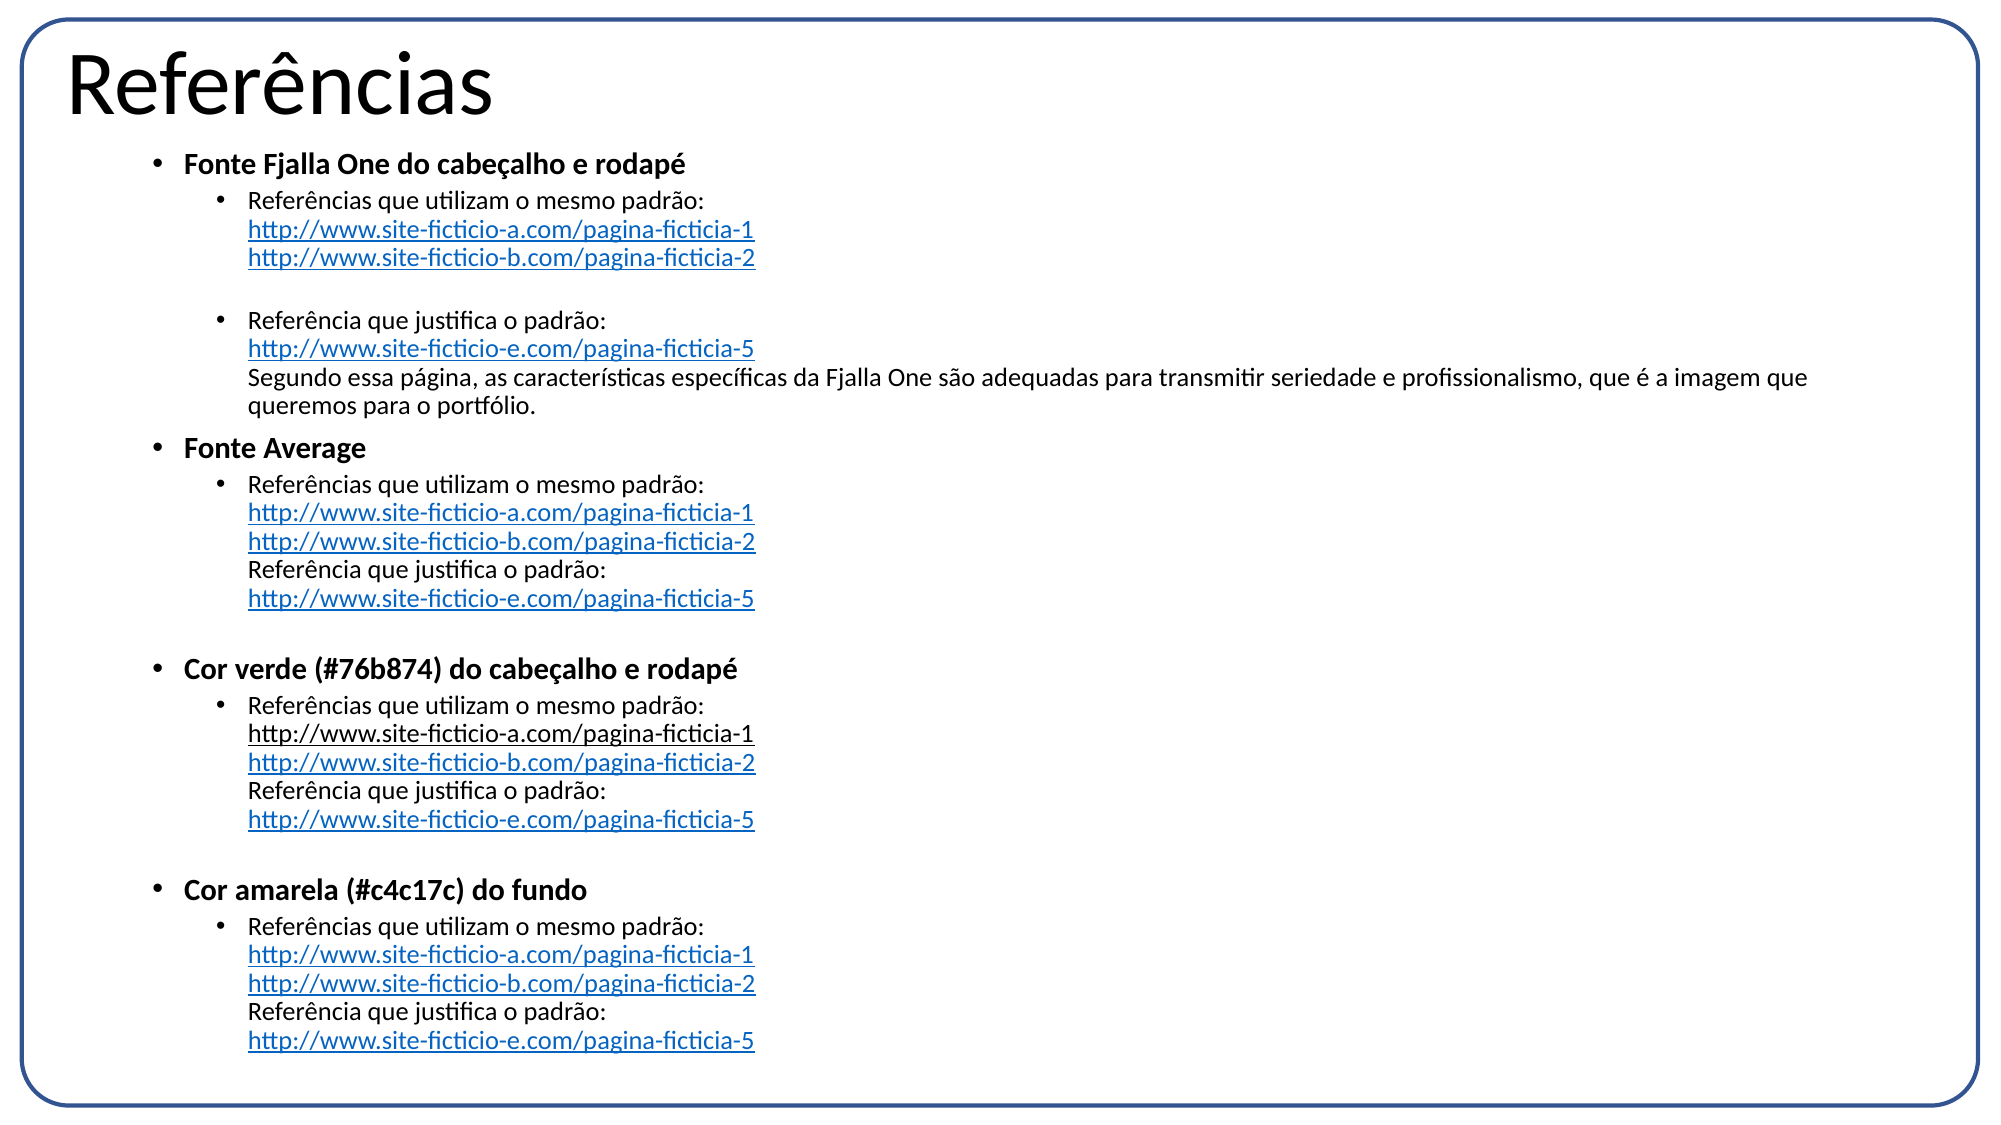

# Referências
Fonte Fjalla One do cabeçalho e rodapé
Referências que utilizam o mesmo padrão:
http://www.site-ficticio-a.com/pagina-ficticia-1
http://www.site-ficticio-b.com/pagina-ficticia-2
Referência que justifica o padrão:
http://www.site-ficticio-e.com/pagina-ficticia-5
Segundo essa página, as características específicas da Fjalla One são adequadas para transmitir seriedade e profissionalismo, que é a imagem que queremos para o portfólio.
Fonte Average
Referências que utilizam o mesmo padrão:
http://www.site-ficticio-a.com/pagina-ficticia-1
http://www.site-ficticio-b.com/pagina-ficticia-2
Referência que justifica o padrão:
http://www.site-ficticio-e.com/pagina-ficticia-5
Cor verde (#76b874) do cabeçalho e rodapé
Referências que utilizam o mesmo padrão:
http://www.site-ficticio-a.com/pagina-ficticia-1
http://www.site-ficticio-b.com/pagina-ficticia-2
Referência que justifica o padrão:
http://www.site-ficticio-e.com/pagina-ficticia-5
Cor amarela (#c4c17c) do fundo
Referências que utilizam o mesmo padrão:
http://www.site-ficticio-a.com/pagina-ficticia-1
http://www.site-ficticio-b.com/pagina-ficticia-2
Referência que justifica o padrão:
http://www.site-ficticio-e.com/pagina-ficticia-5